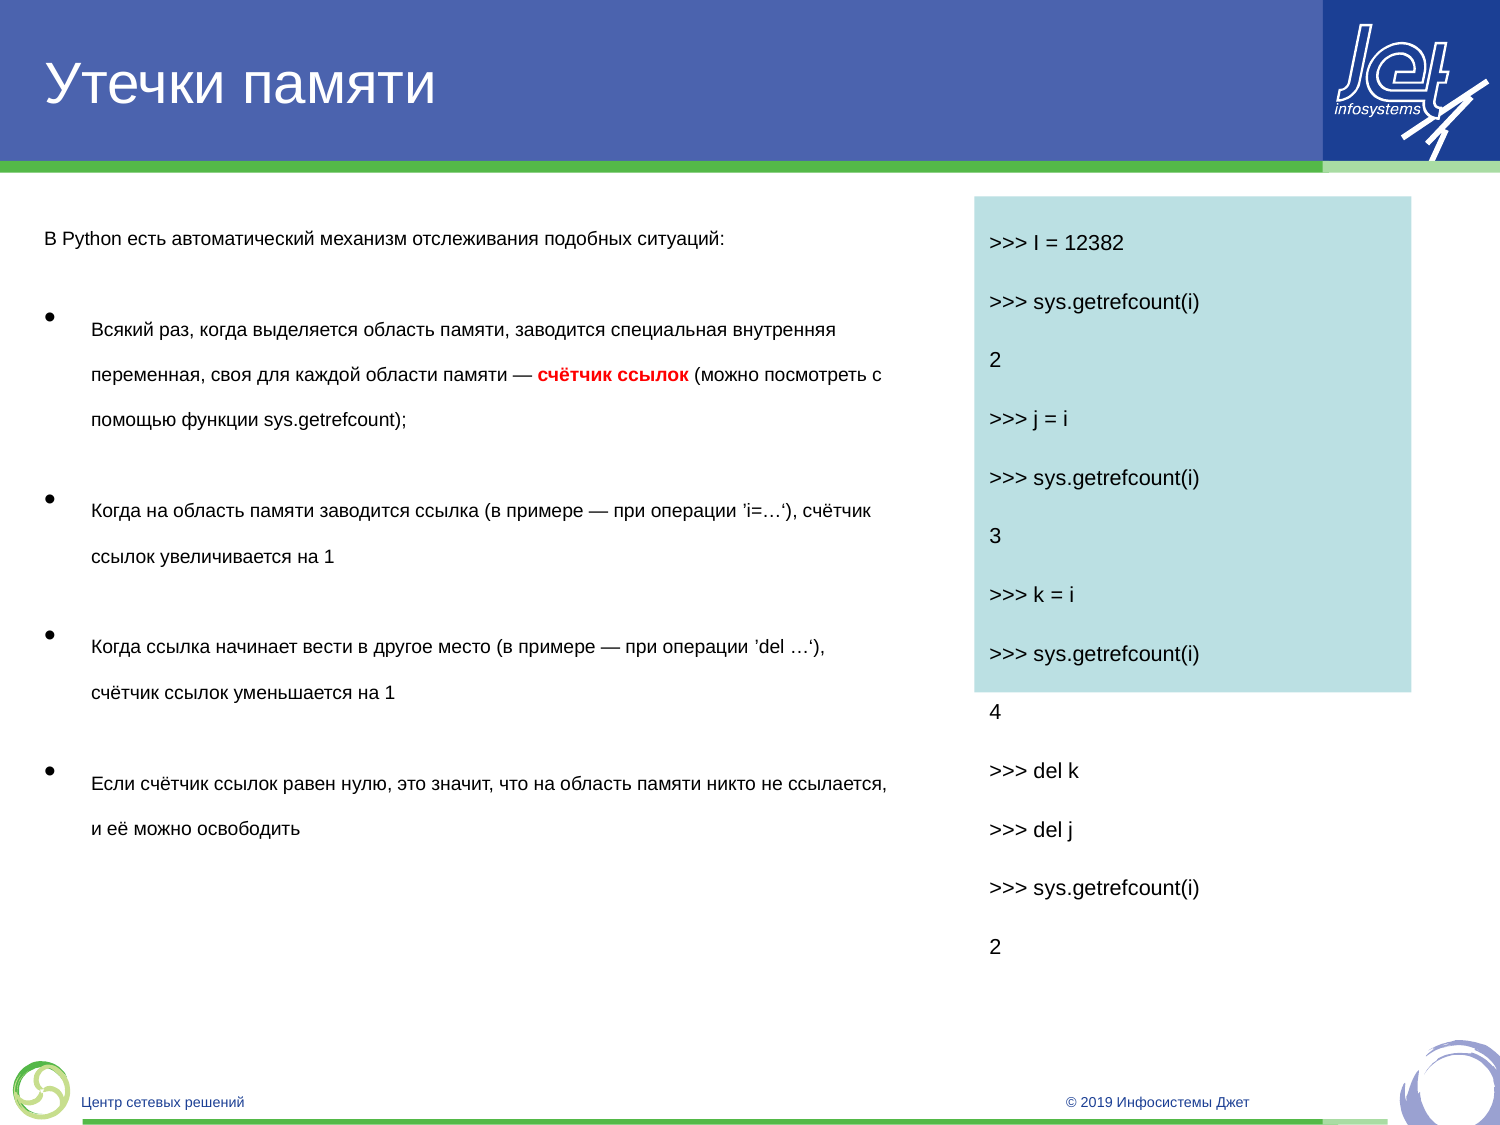

# Утечки памяти
В Python есть автоматический механизм отслеживания подобных ситуаций:

Всякий раз, когда выделяется область памяти, заводится специальная внутренняя переменная, своя для каждой области памяти — счётчик ссылок (можно посмотреть с помощью функции sys.getrefcount);

Когда на область памяти заводится ссылка (в примере — при операции ’i=…‘), счётчик ссылок увеличивается на 1

Когда ссылка начинает вести в другое место (в примере — при операции ’del …‘), счётчик ссылок уменьшается на 1

Если счётчик ссылок равен нулю, это значит, что на область памяти никто не ссылается, и её можно освободить
>>> I = 12382
>>> sys.getrefcount(i)
2
>>> j = i
>>> sys.getrefcount(i)
3
>>> k = i
>>> sys.getrefcount(i)
4
>>> del k
>>> del j
>>> sys.getrefcount(i)
2